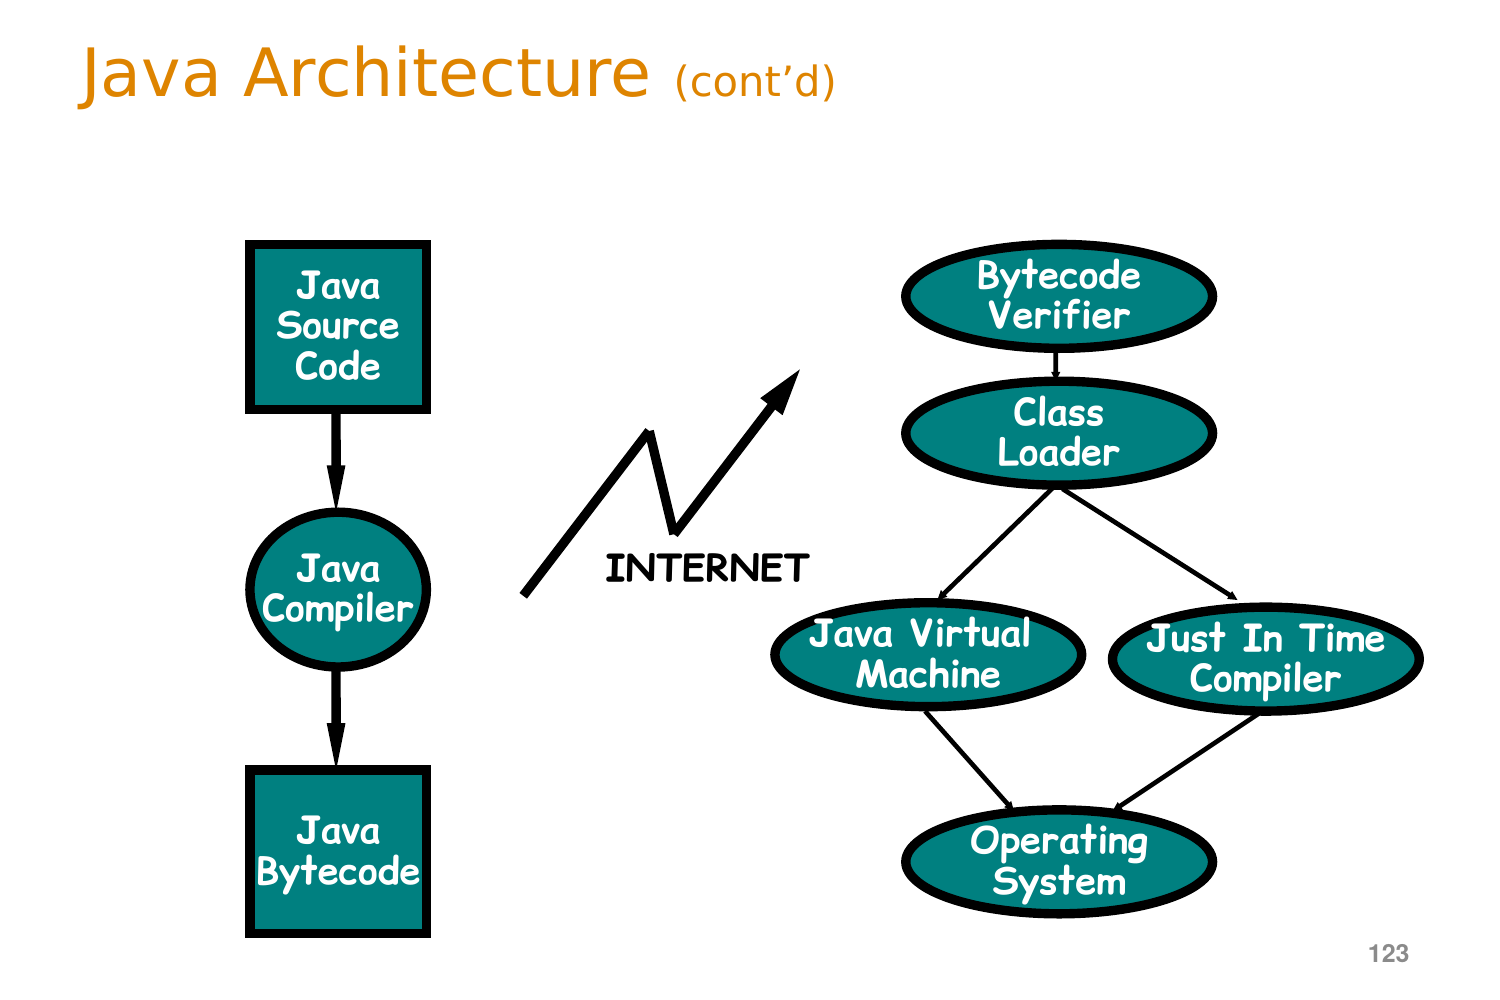

# Java Architecture (cont’d)
Java
Source
Code
Bytecode
Verifier

Class
Loader

Java
Compiler
INTERNET
Java Virtual
Machine

Java
Bytecode
Operating
System

Just In Time
Compiler
123